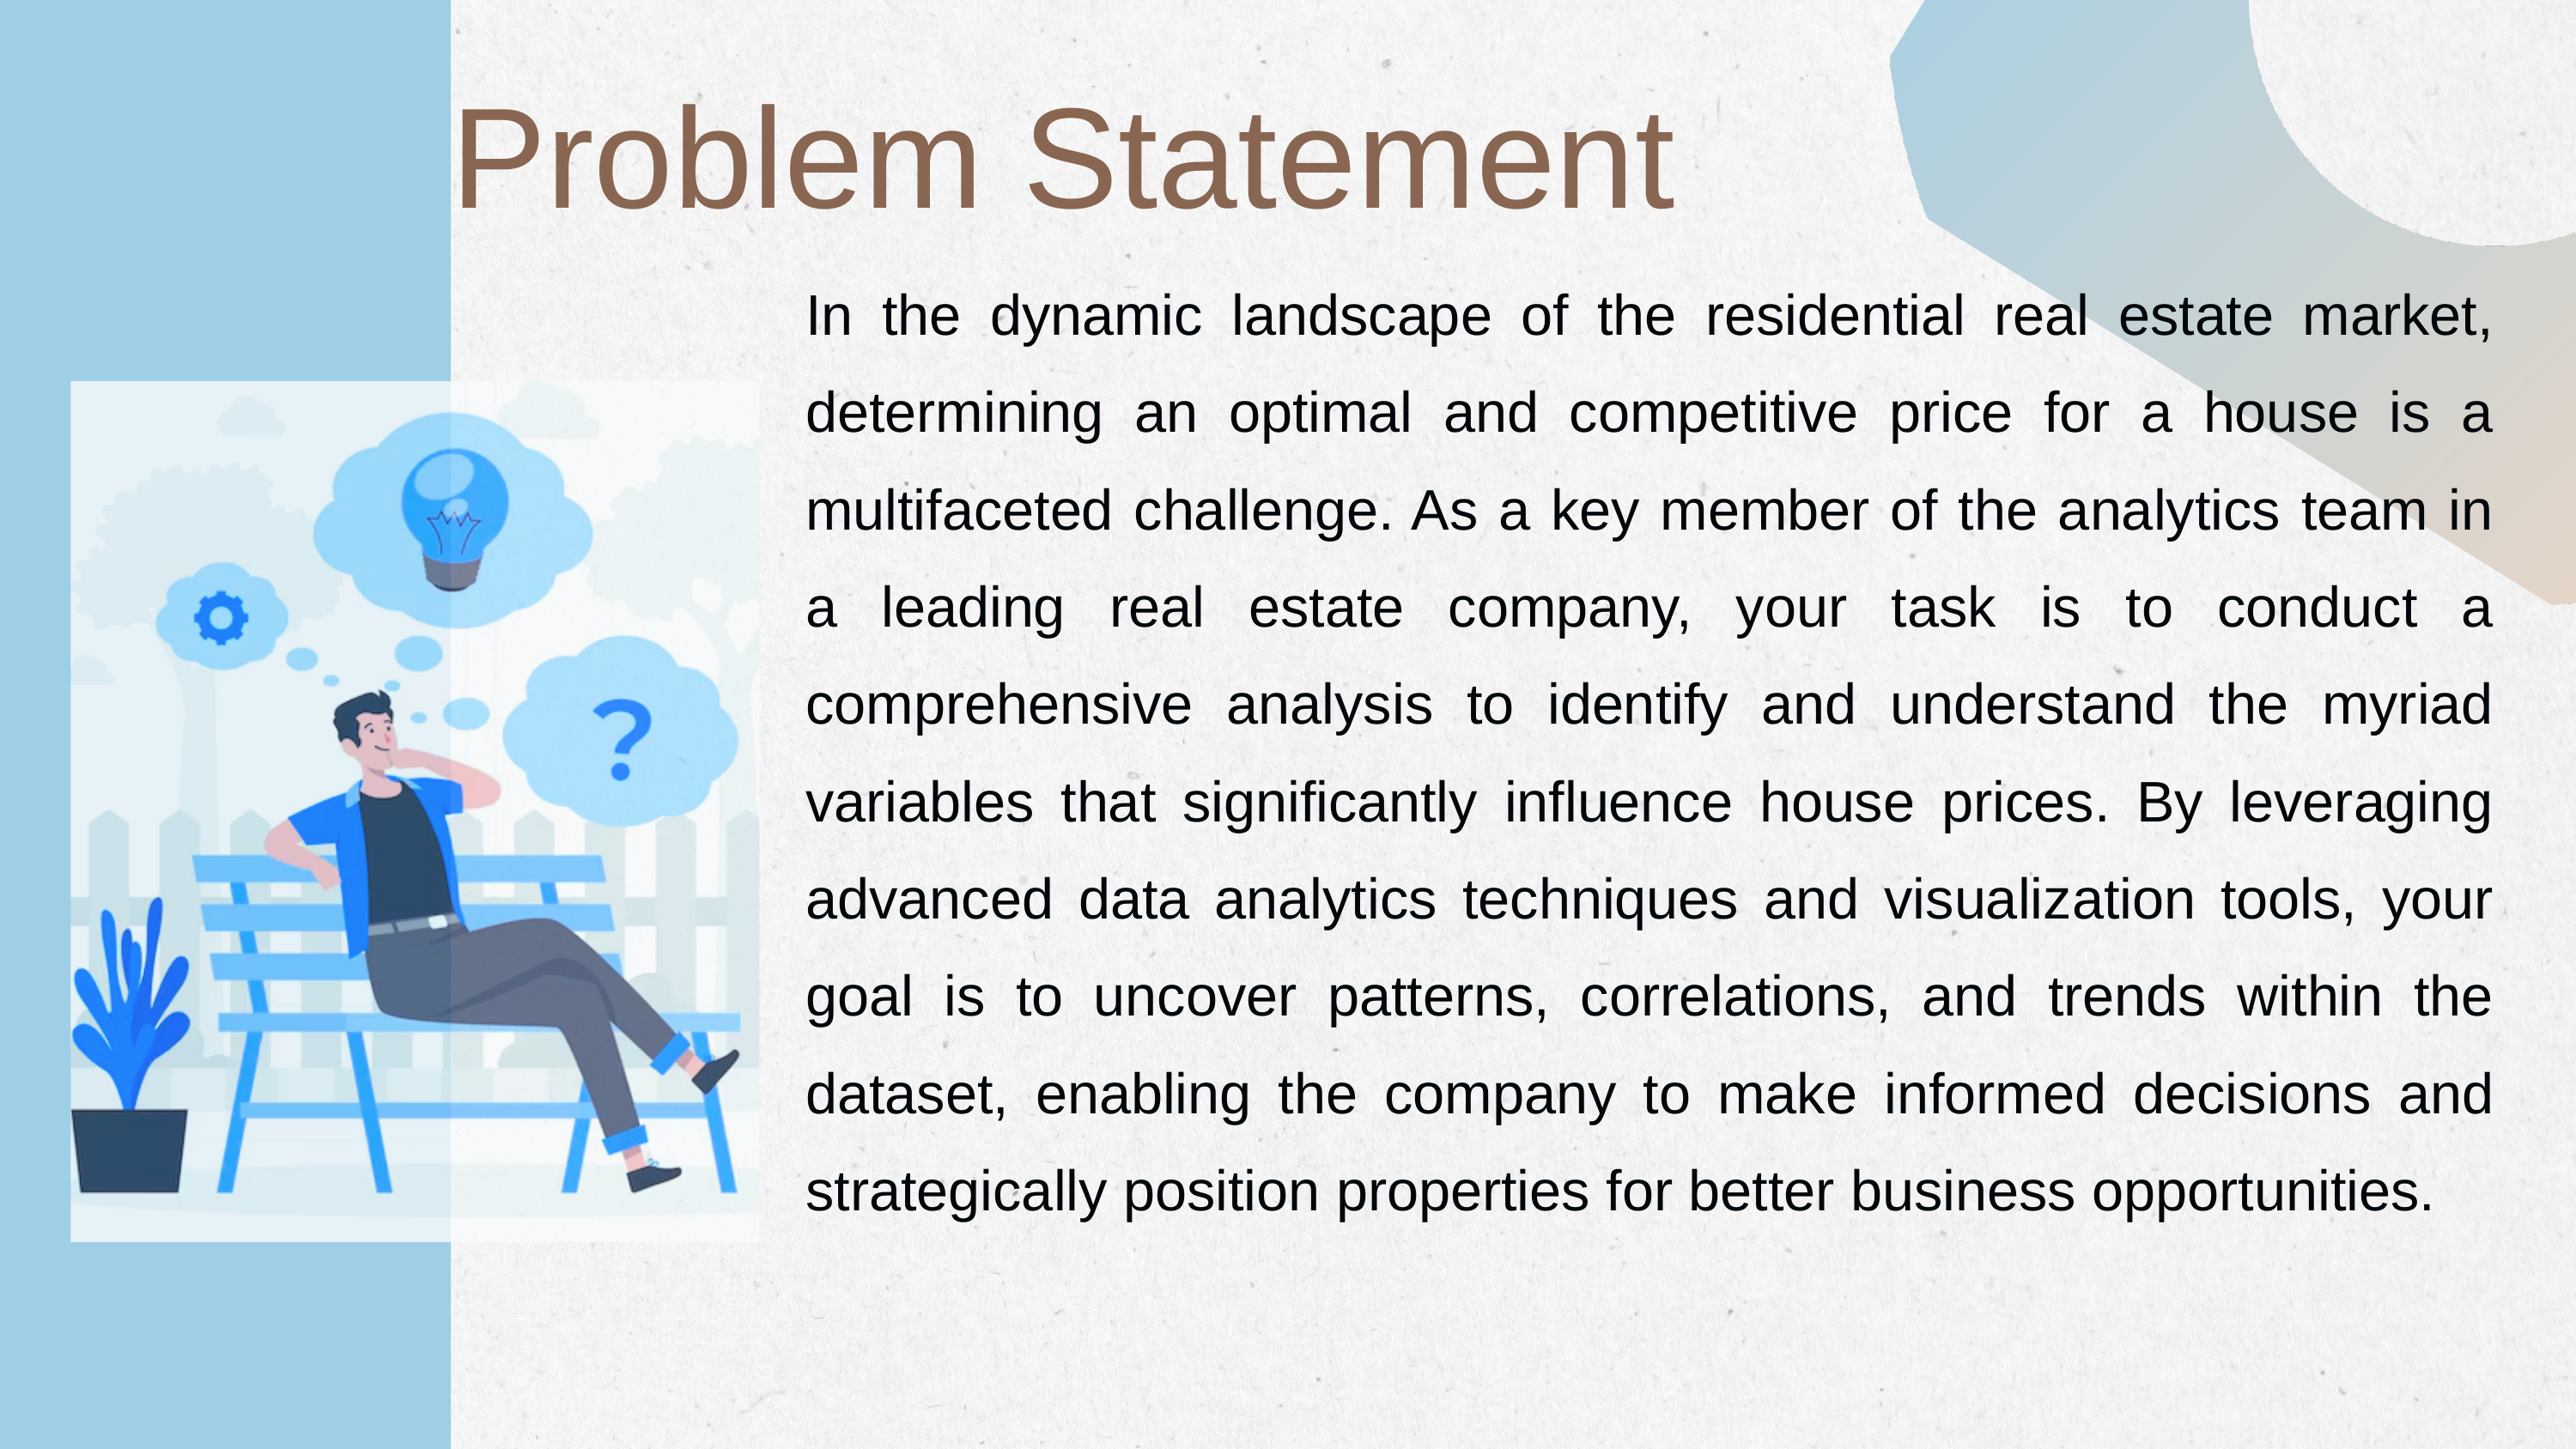

Problem Statement
In the dynamic landscape of the residential real estate market, determining an optimal and competitive price for a house is a multifaceted challenge. As a key member of the analytics team in a leading real estate company, your task is to conduct a comprehensive analysis to identify and understand the myriad variables that significantly influence house prices. By leveraging advanced data analytics techniques and visualization tools, your goal is to uncover patterns, correlations, and trends within the dataset, enabling the company to make informed decisions and strategically position properties for better business opportunities.